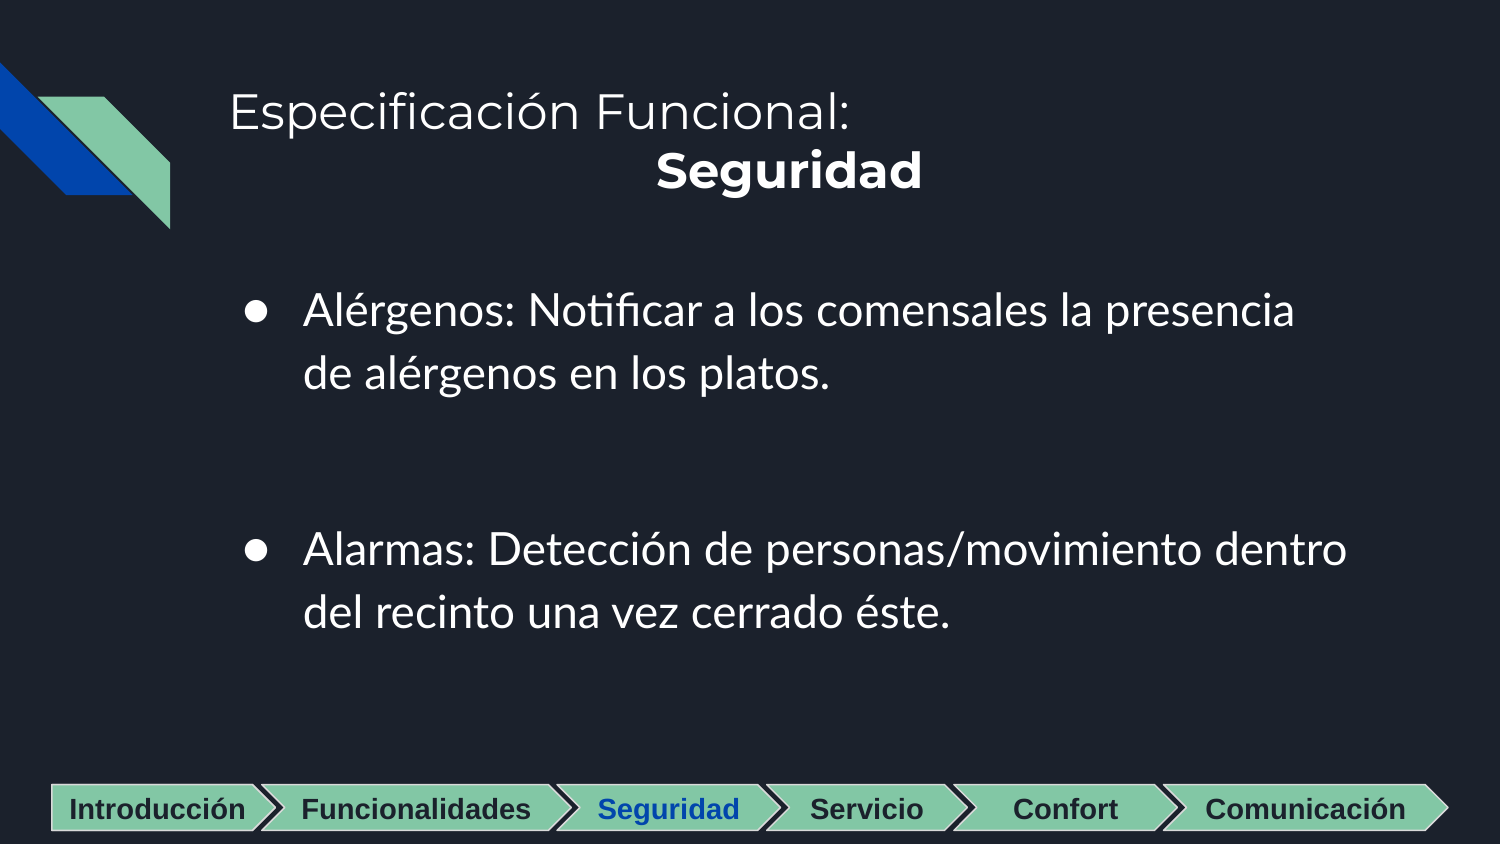

# Especificación Funcional:
Seguridad
Alérgenos: Notificar a los comensales la presencia de alérgenos en los platos.

Alarmas: Detección de personas/movimiento dentro del recinto una vez cerrado éste.
Introducción
Introducción
Funcionalidades
Seguridad
Servicio
Confort
Comunicación